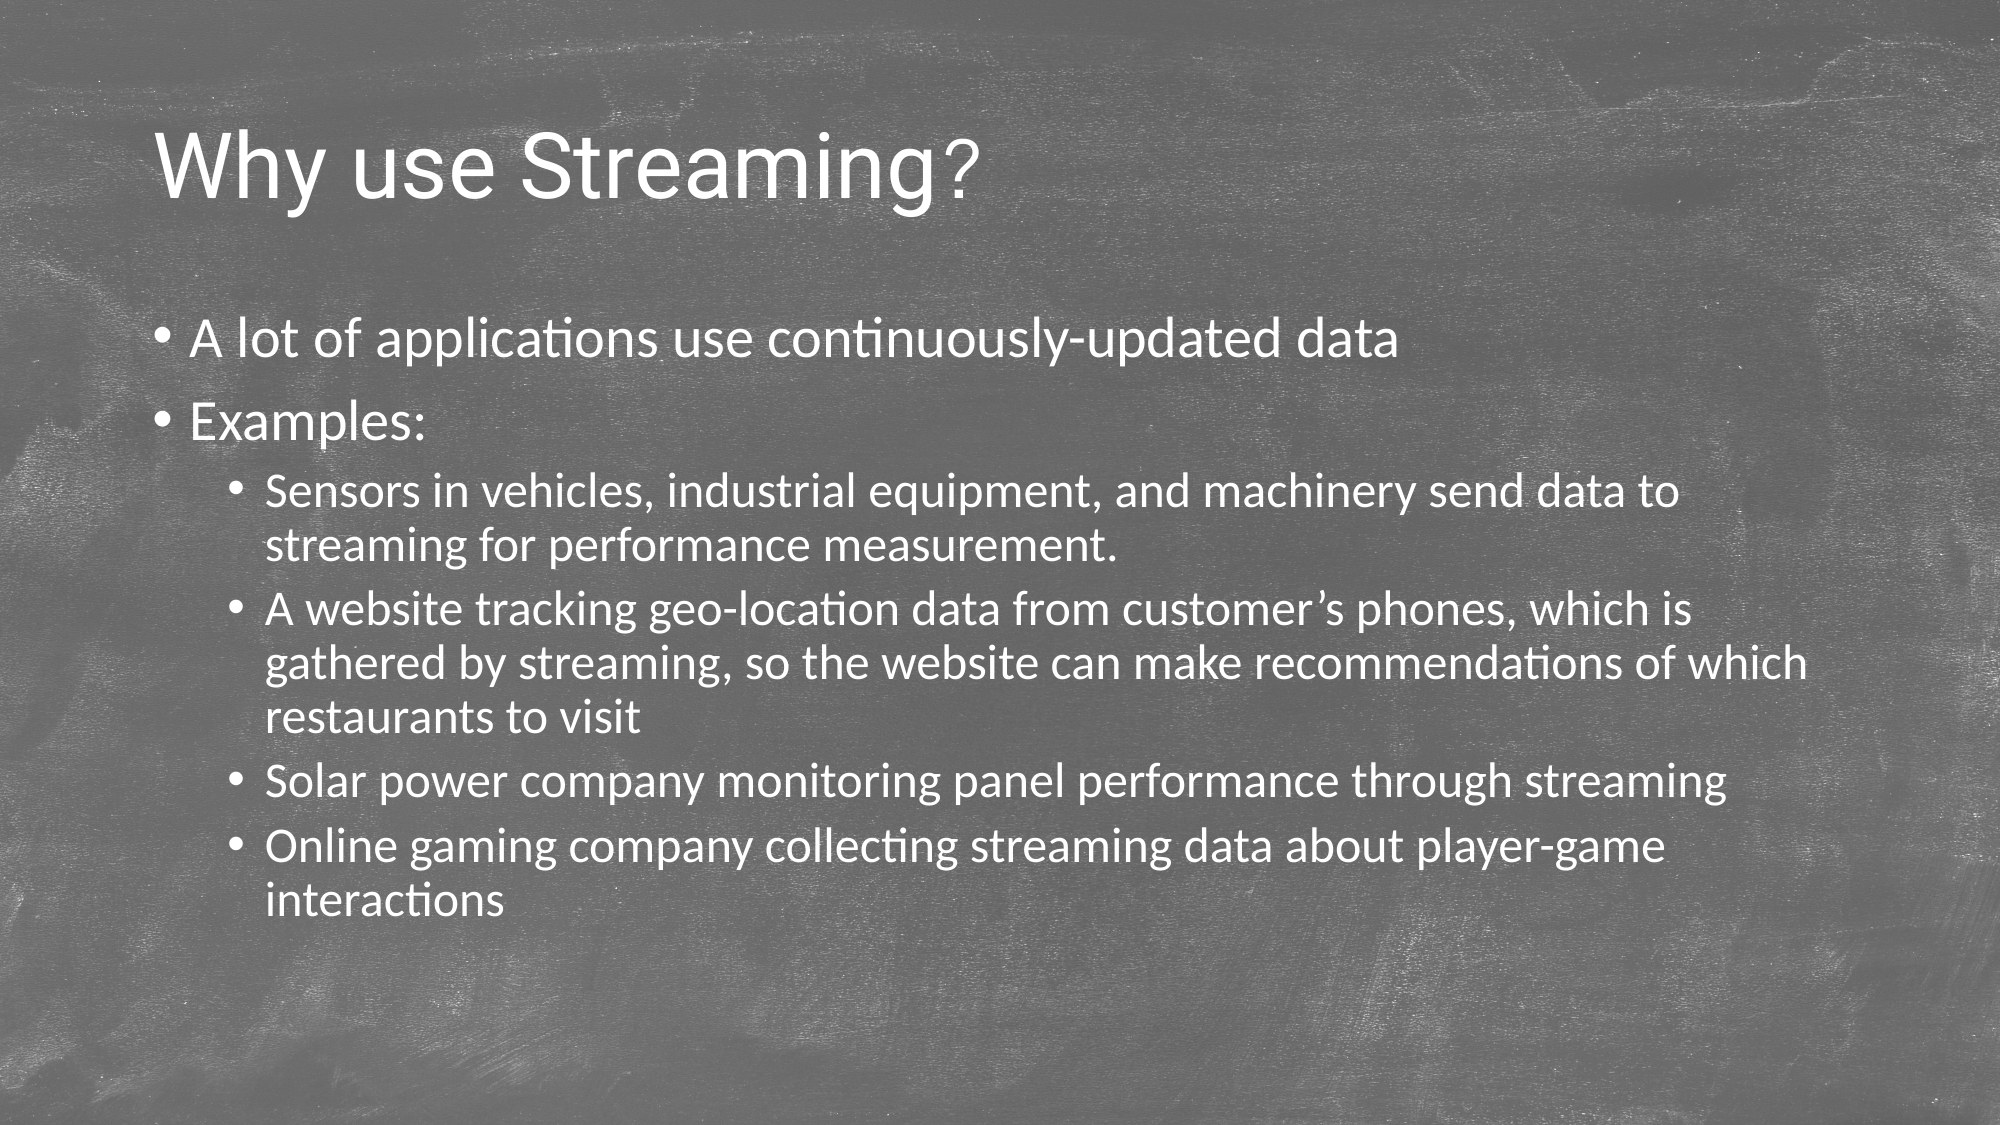

# Why use Streaming?
A lot of applications use continuously-updated data
Examples:
Sensors in vehicles, industrial equipment, and machinery send data to streaming for performance measurement.
A website tracking geo-location data from customer’s phones, which is gathered by streaming, so the website can make recommendations of which restaurants to visit
Solar power company monitoring panel performance through streaming
Online gaming company collecting streaming data about player-game interactions